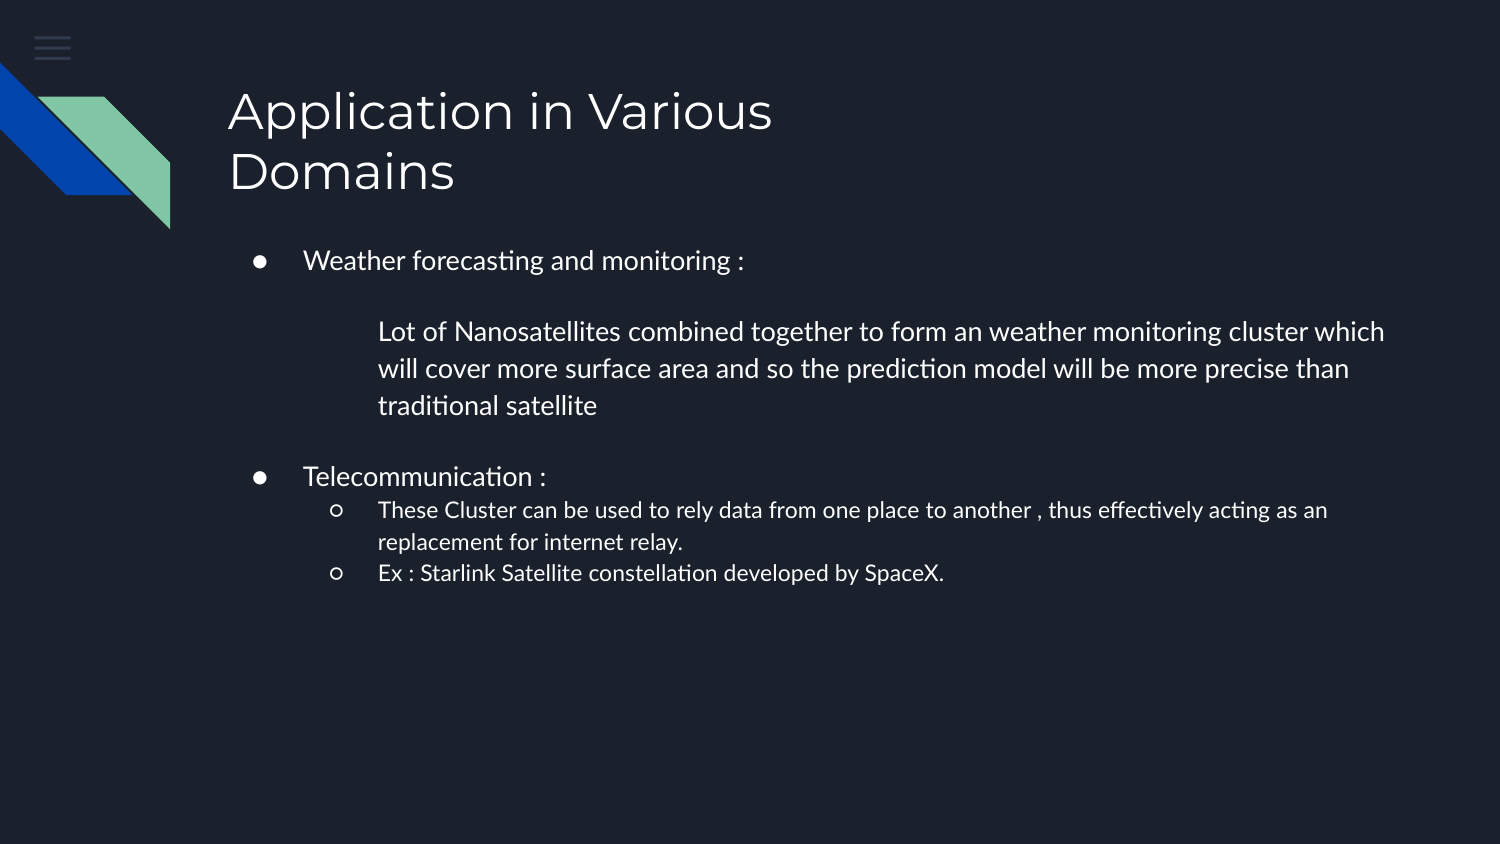

# Application in Various Domains
Weather forecasting and monitoring :
Lot of Nanosatellites combined together to form an weather monitoring cluster which will cover more surface area and so the prediction model will be more precise than traditional satellite
Telecommunication :
These Cluster can be used to rely data from one place to another , thus effectively acting as an replacement for internet relay.
Ex : Starlink Satellite constellation developed by SpaceX.